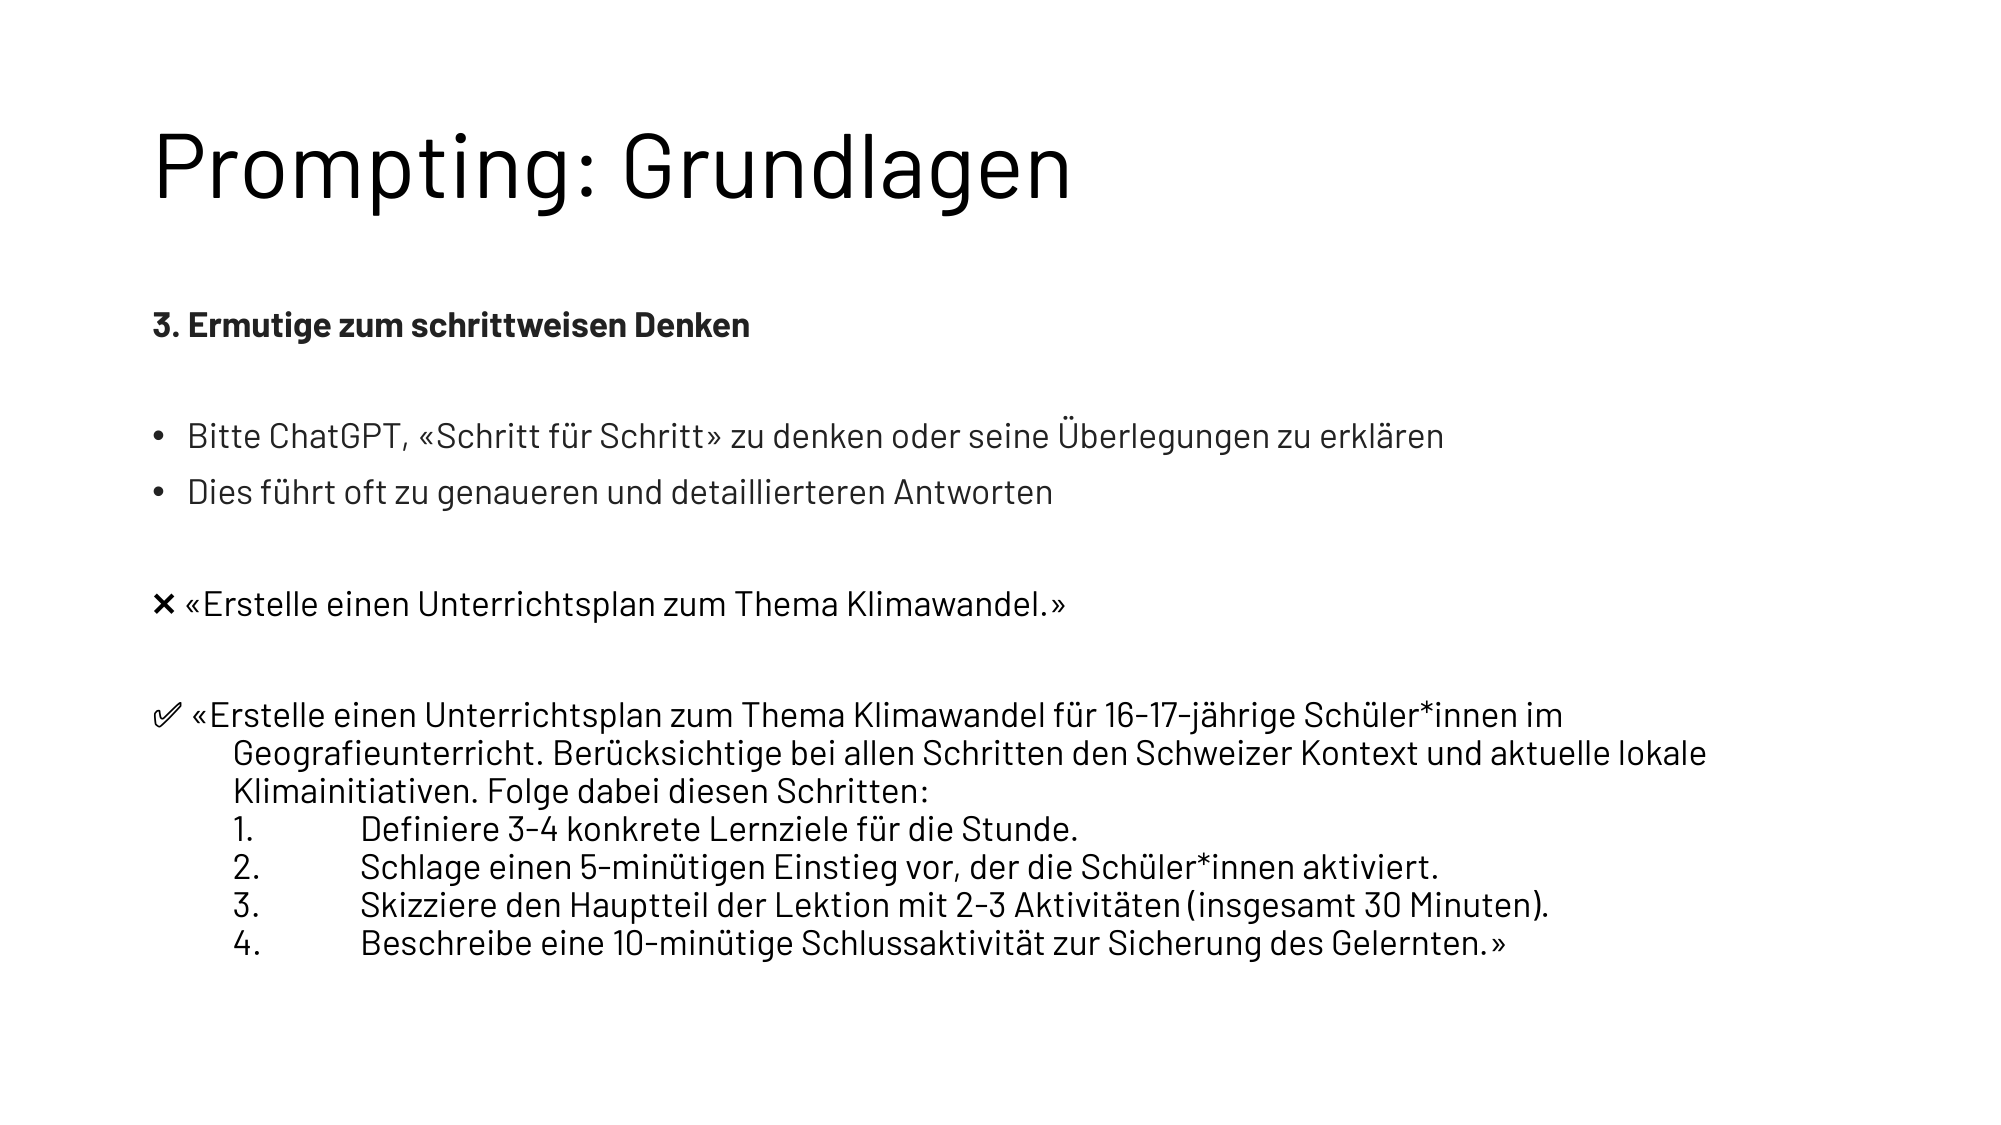

# Prompting: Grundlagen
3. Ermutige zum schrittweisen Denken

Bitte ChatGPT, «Schritt für Schritt» zu denken oder seine Überlegungen zu erklären
Dies führt oft zu genaueren und detaillierteren Antworten

❌ «Erstelle einen Unterrichtsplan zum Thema Klimawandel.»

✅ «Erstelle einen Unterrichtsplan zum Thema Klimawandel für 16-17-jährige Schüler*innen im Geografieunterricht. Berücksichtige bei allen Schritten den Schweizer Kontext und aktuelle lokale Klimainitiativen. Folge dabei diesen Schritten:
1.	Definiere 3-4 konkrete Lernziele für die Stunde.
2.	Schlage einen 5-minütigen Einstieg vor, der die Schüler*innen aktiviert.
3.	Skizziere den Hauptteil der Lektion mit 2-3 Aktivitäten (insgesamt 30 Minuten).
4.	Beschreibe eine 10-minütige Schlussaktivität zur Sicherung des Gelernten.»